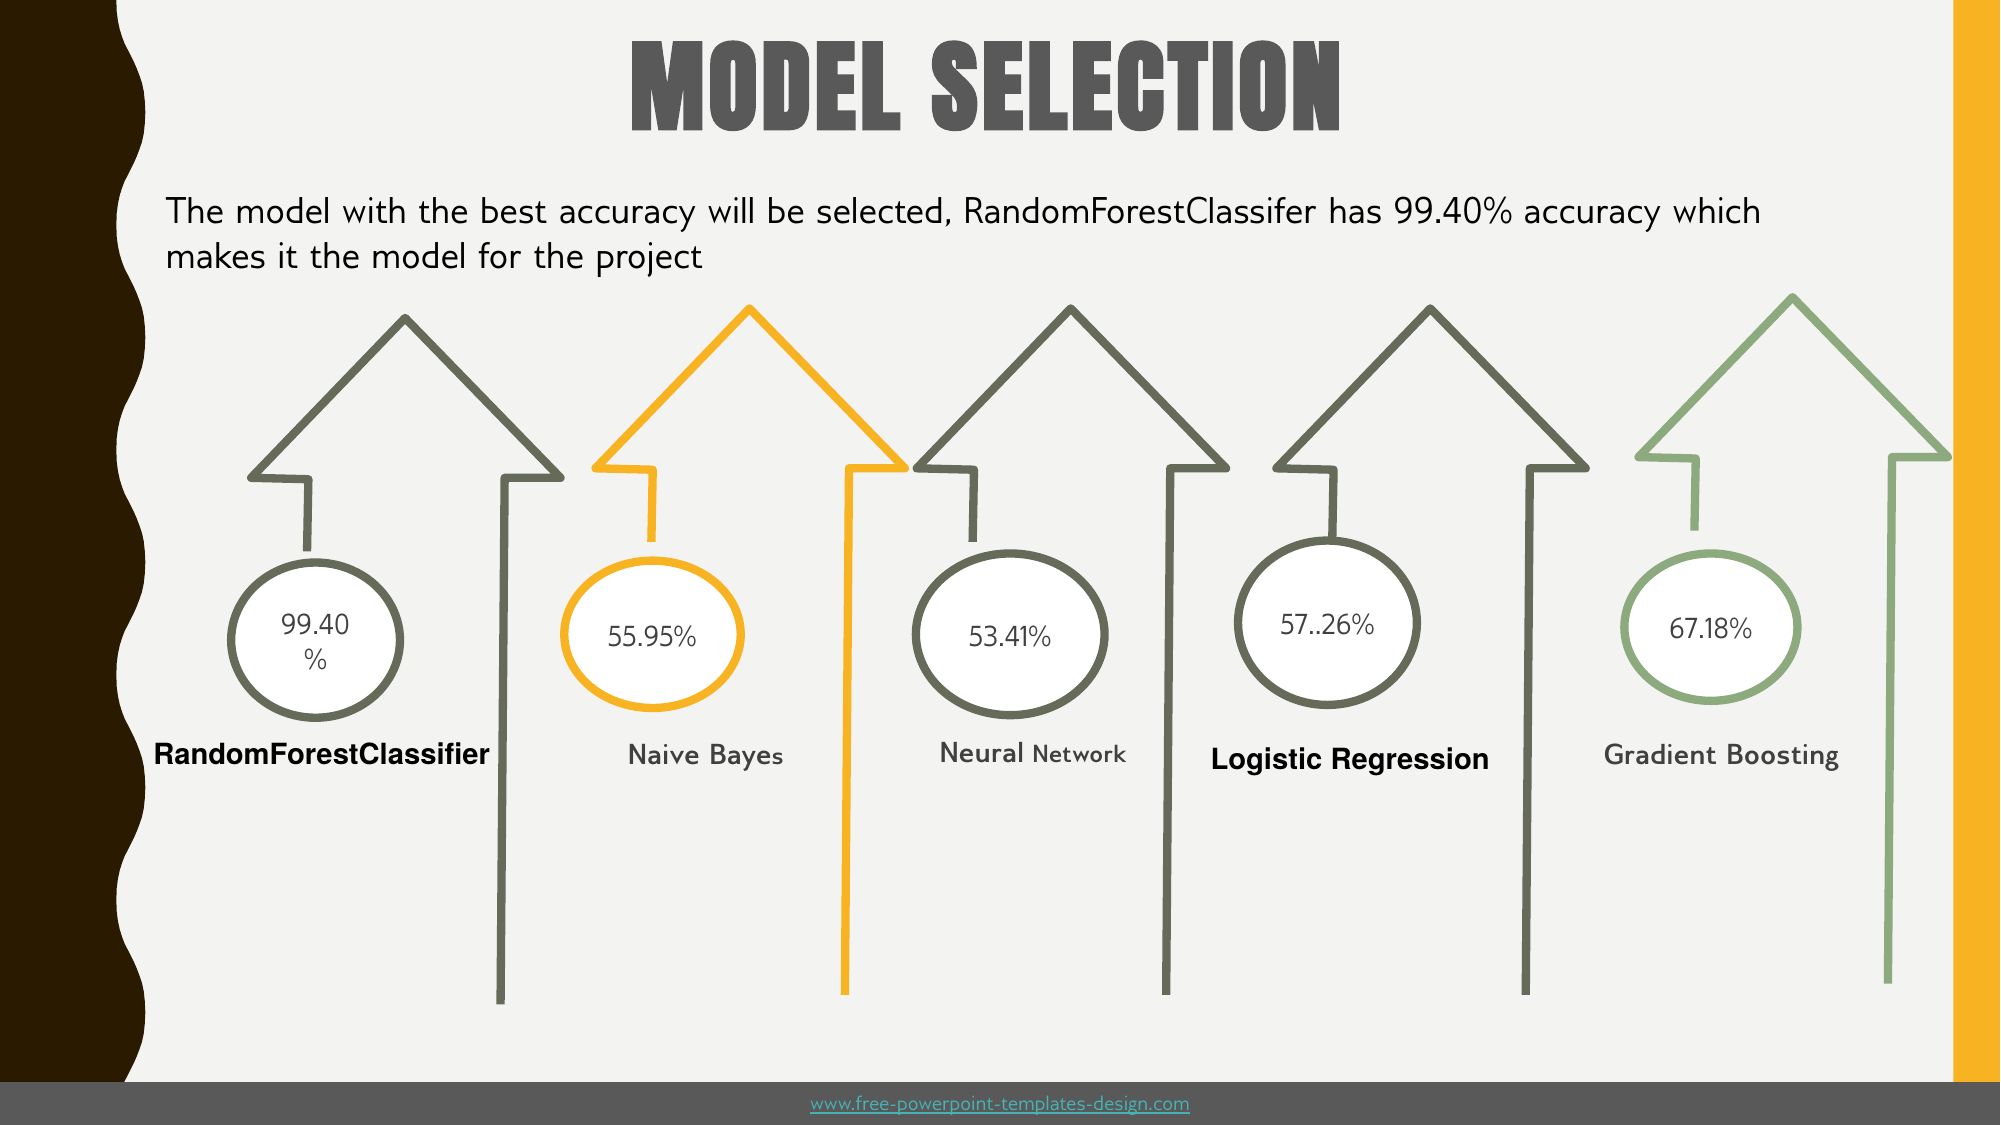

# Model selection
The model with the best accuracy will be selected, RandomForestClassifer has 99.40% accuracy which makes it the model for the project

57..26%
53.41%
67.18%
55.95%
99.40%

Neural Network

RandomForestClassifier
Naive Bayes

Gradient Boosting

Logistic Regression

www.free-powerpoint-templates-design.com